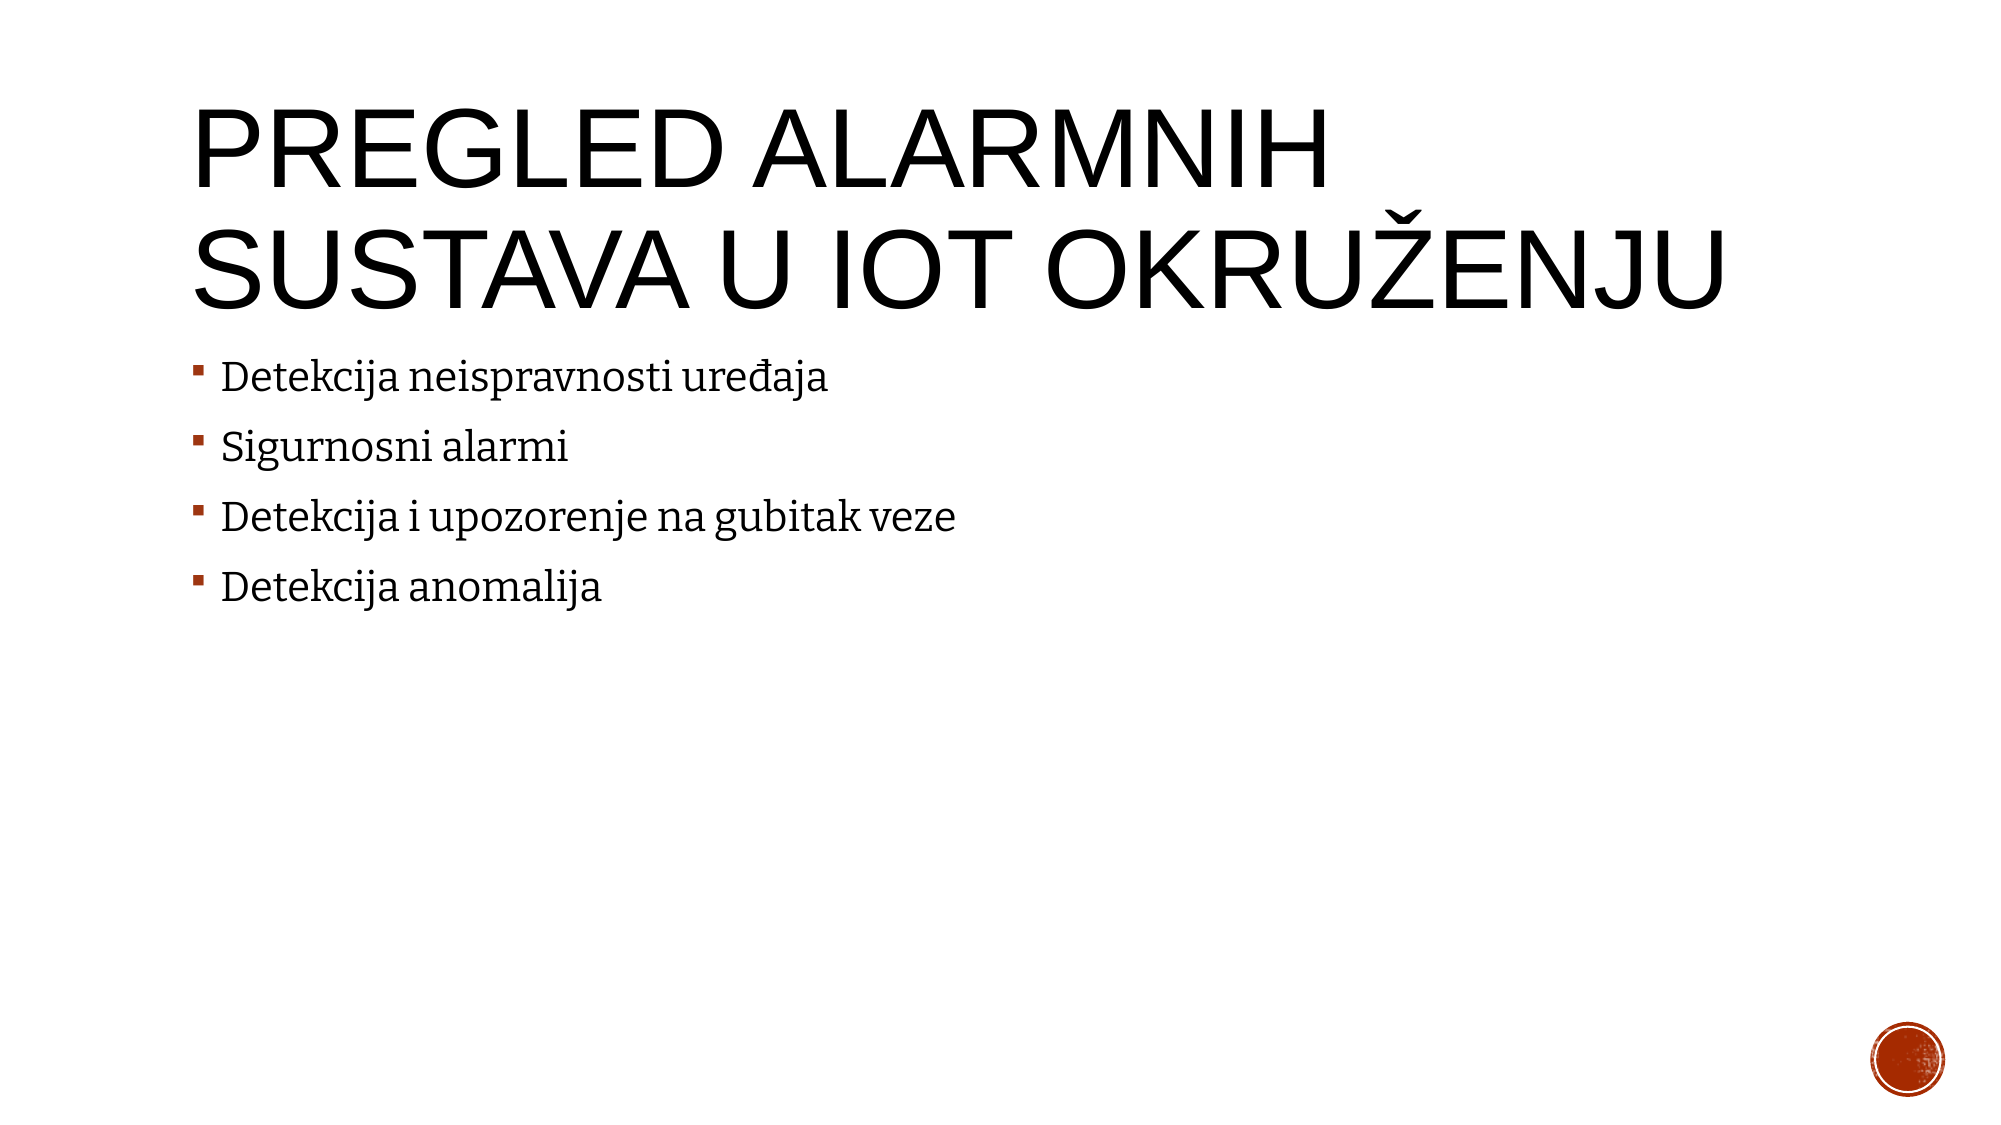

# Pregled alarmnih sustava u IoT okruženju
Detekcija neispravnosti uređaja
Sigurnosni alarmi
Detekcija i upozorenje na gubitak veze
Detekcija anomalija